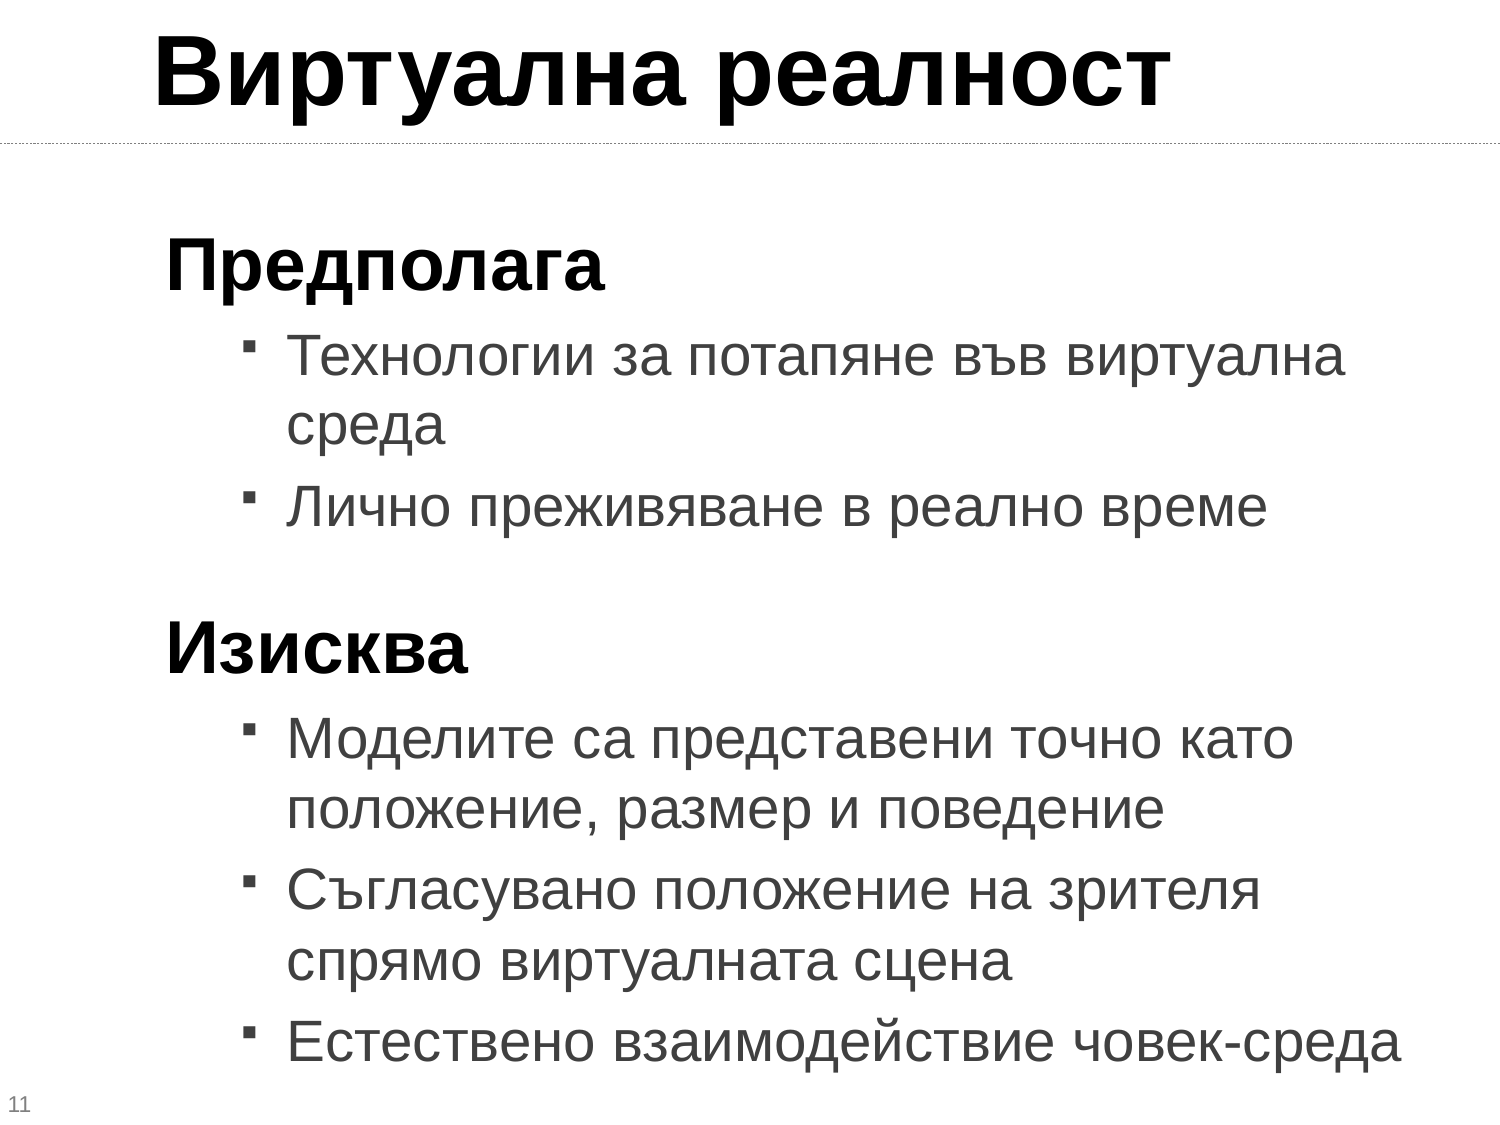

# Виртуална реалност
Предполага
Технологии за потапяне във виртуална среда
Лично преживяване в реално време
Изисква
Моделите са представени точно като положение, размер и поведение
Съгласувано положение на зрителя спрямо виртуалната сцена
Естествено взаимодействие човек-среда